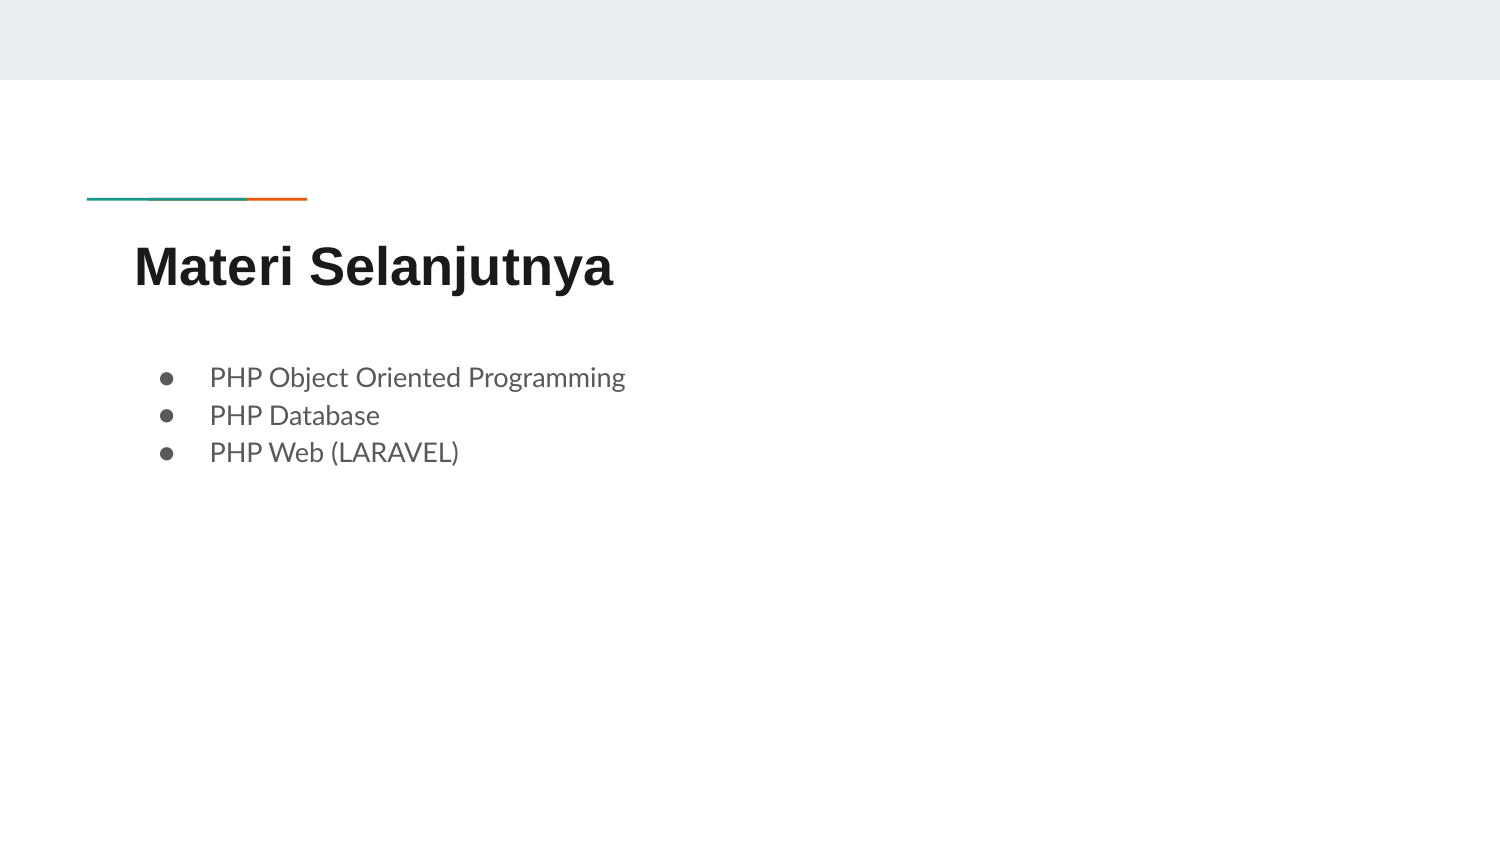

# Materi Selanjutnya
PHP Object Oriented Programming
PHP Database
PHP Web (LARAVEL)